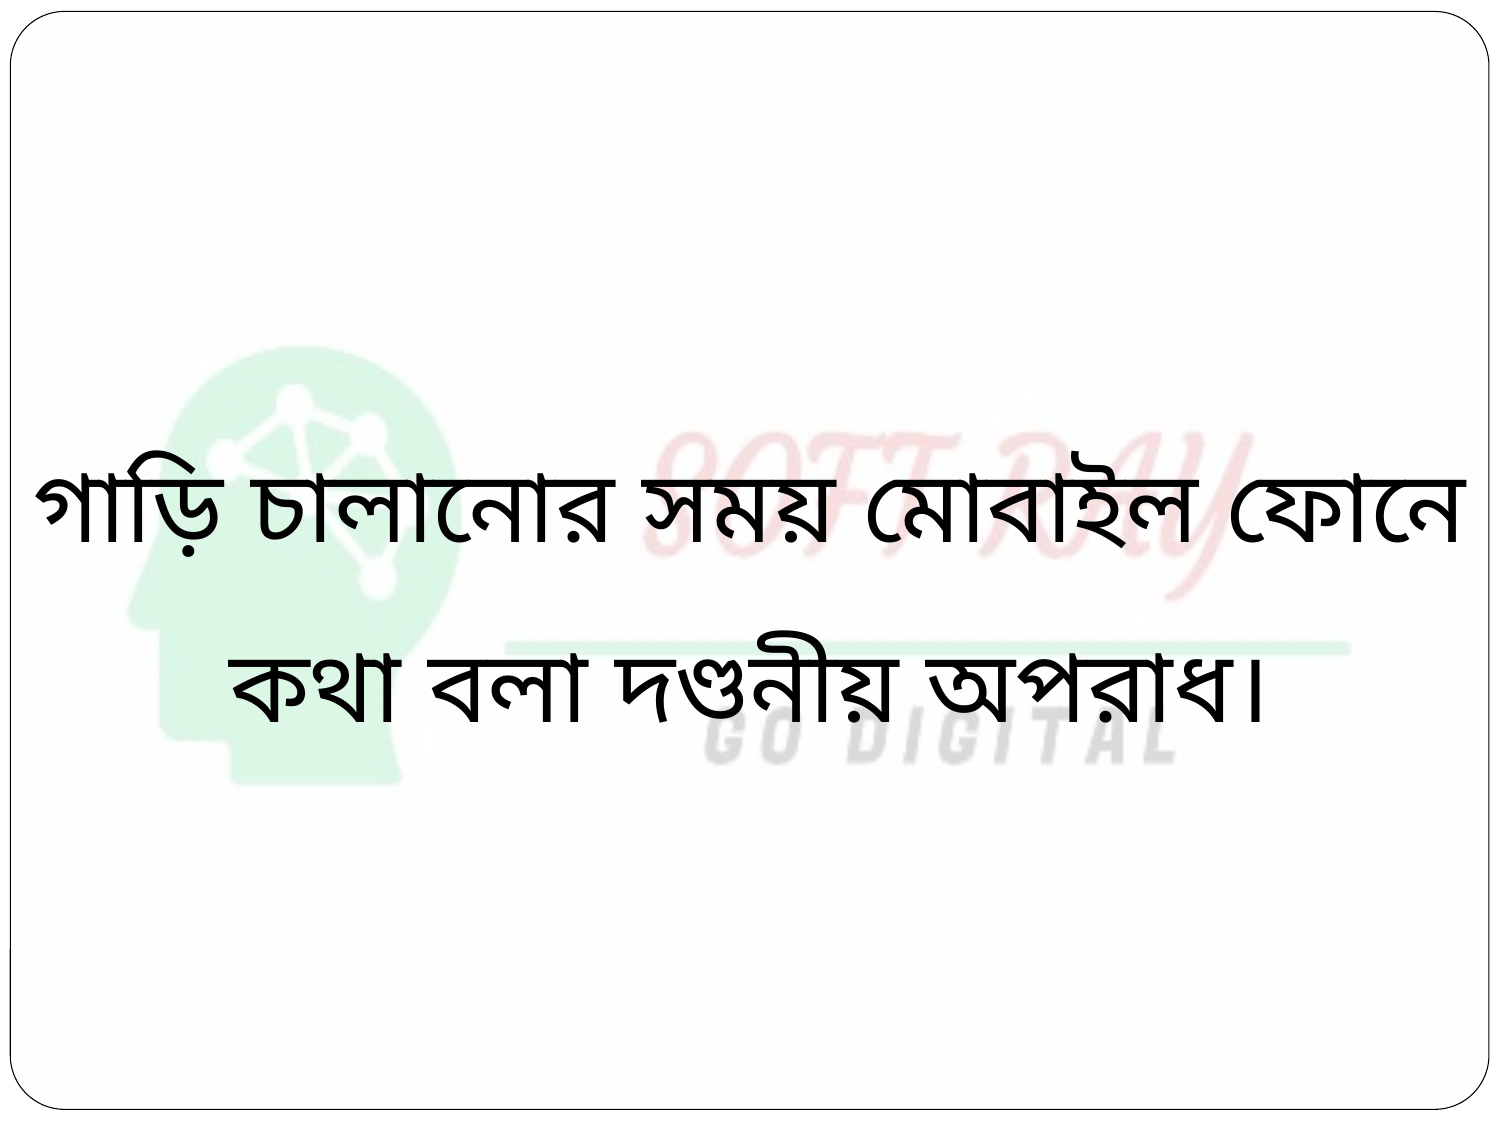

গাড়ি চালানোর সময় মোবাইল ফোনে কথা বলা দণ্ডনীয় অপরাধ।